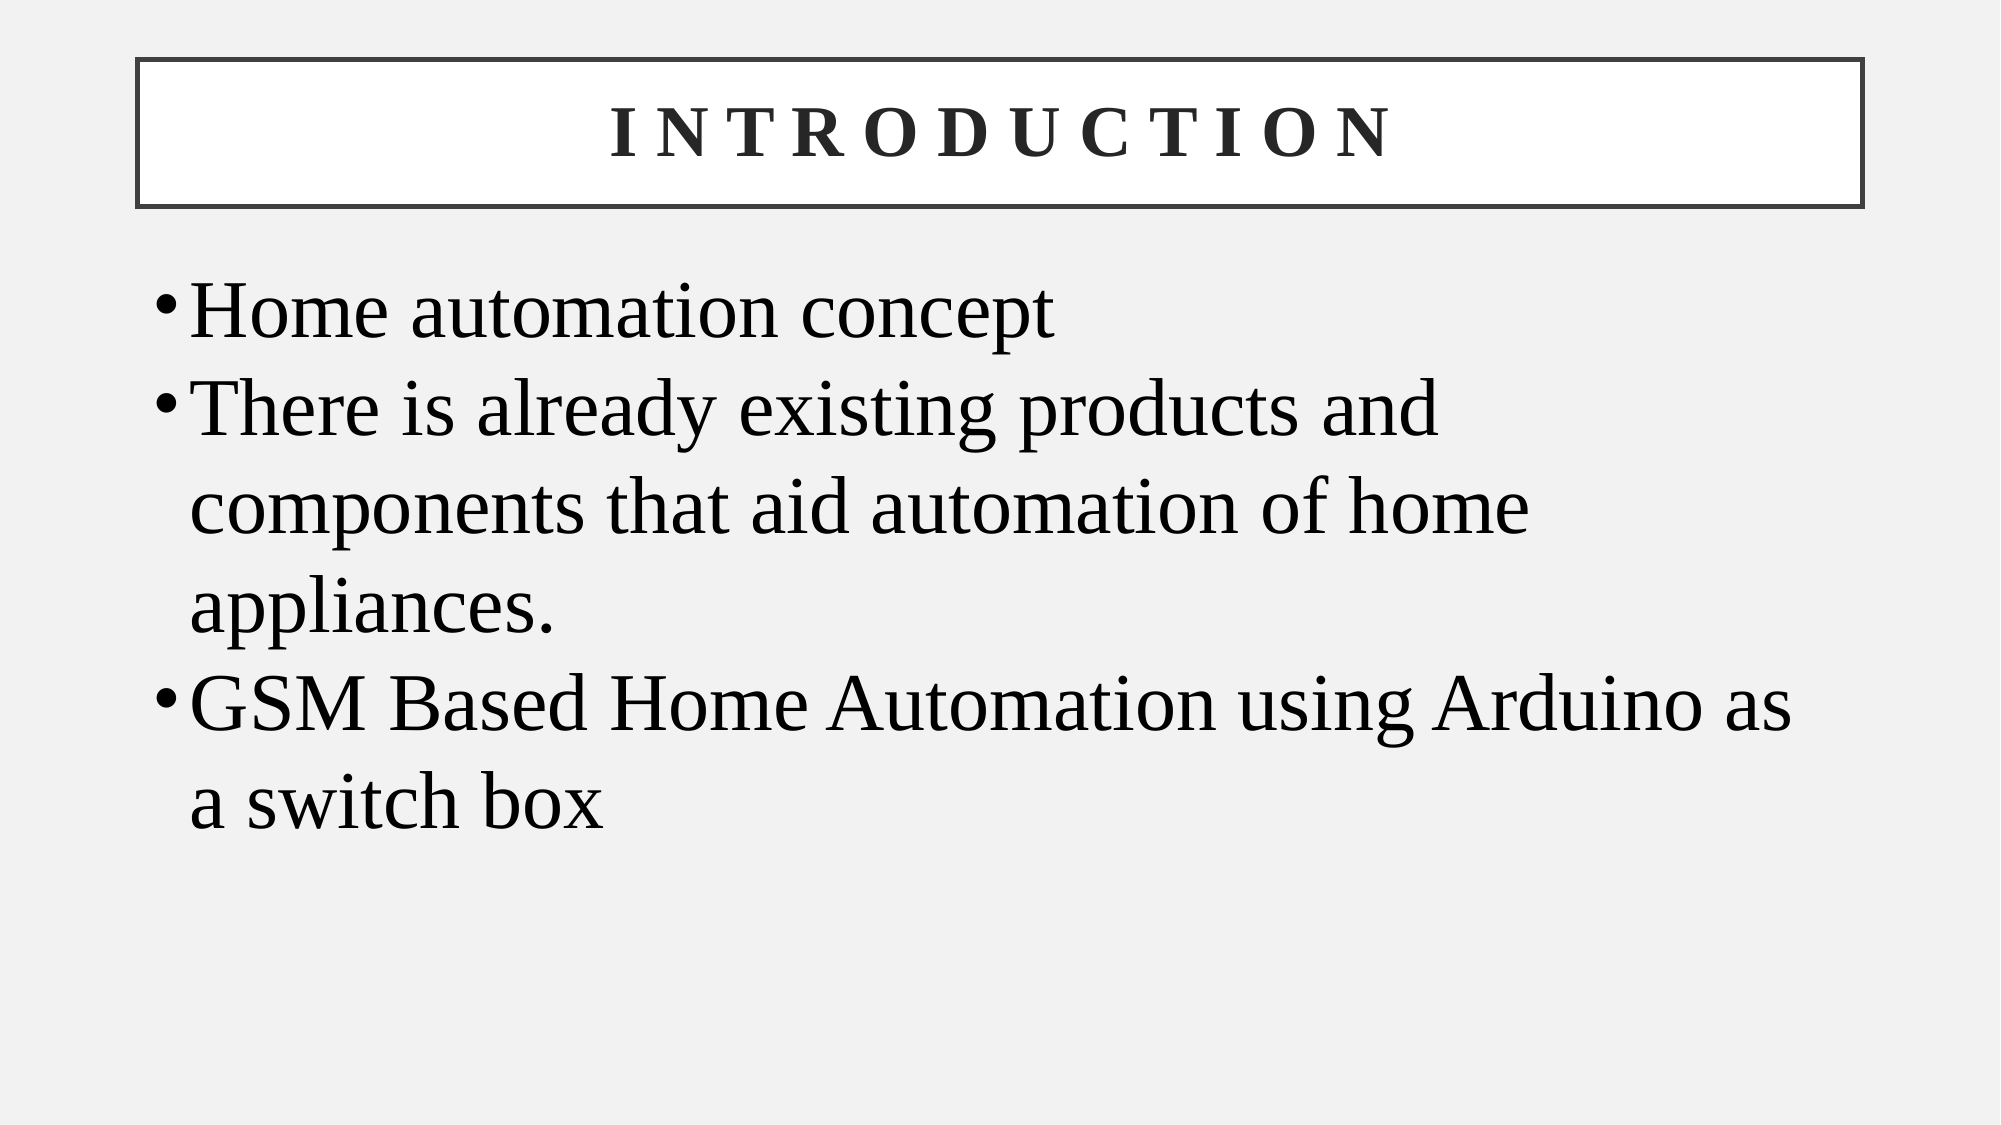

# I N T R O D U C T I O N
Home automation concept
There is already existing products and components that aid automation of home appliances.
GSM Based Home Automation using Arduino as a switch box